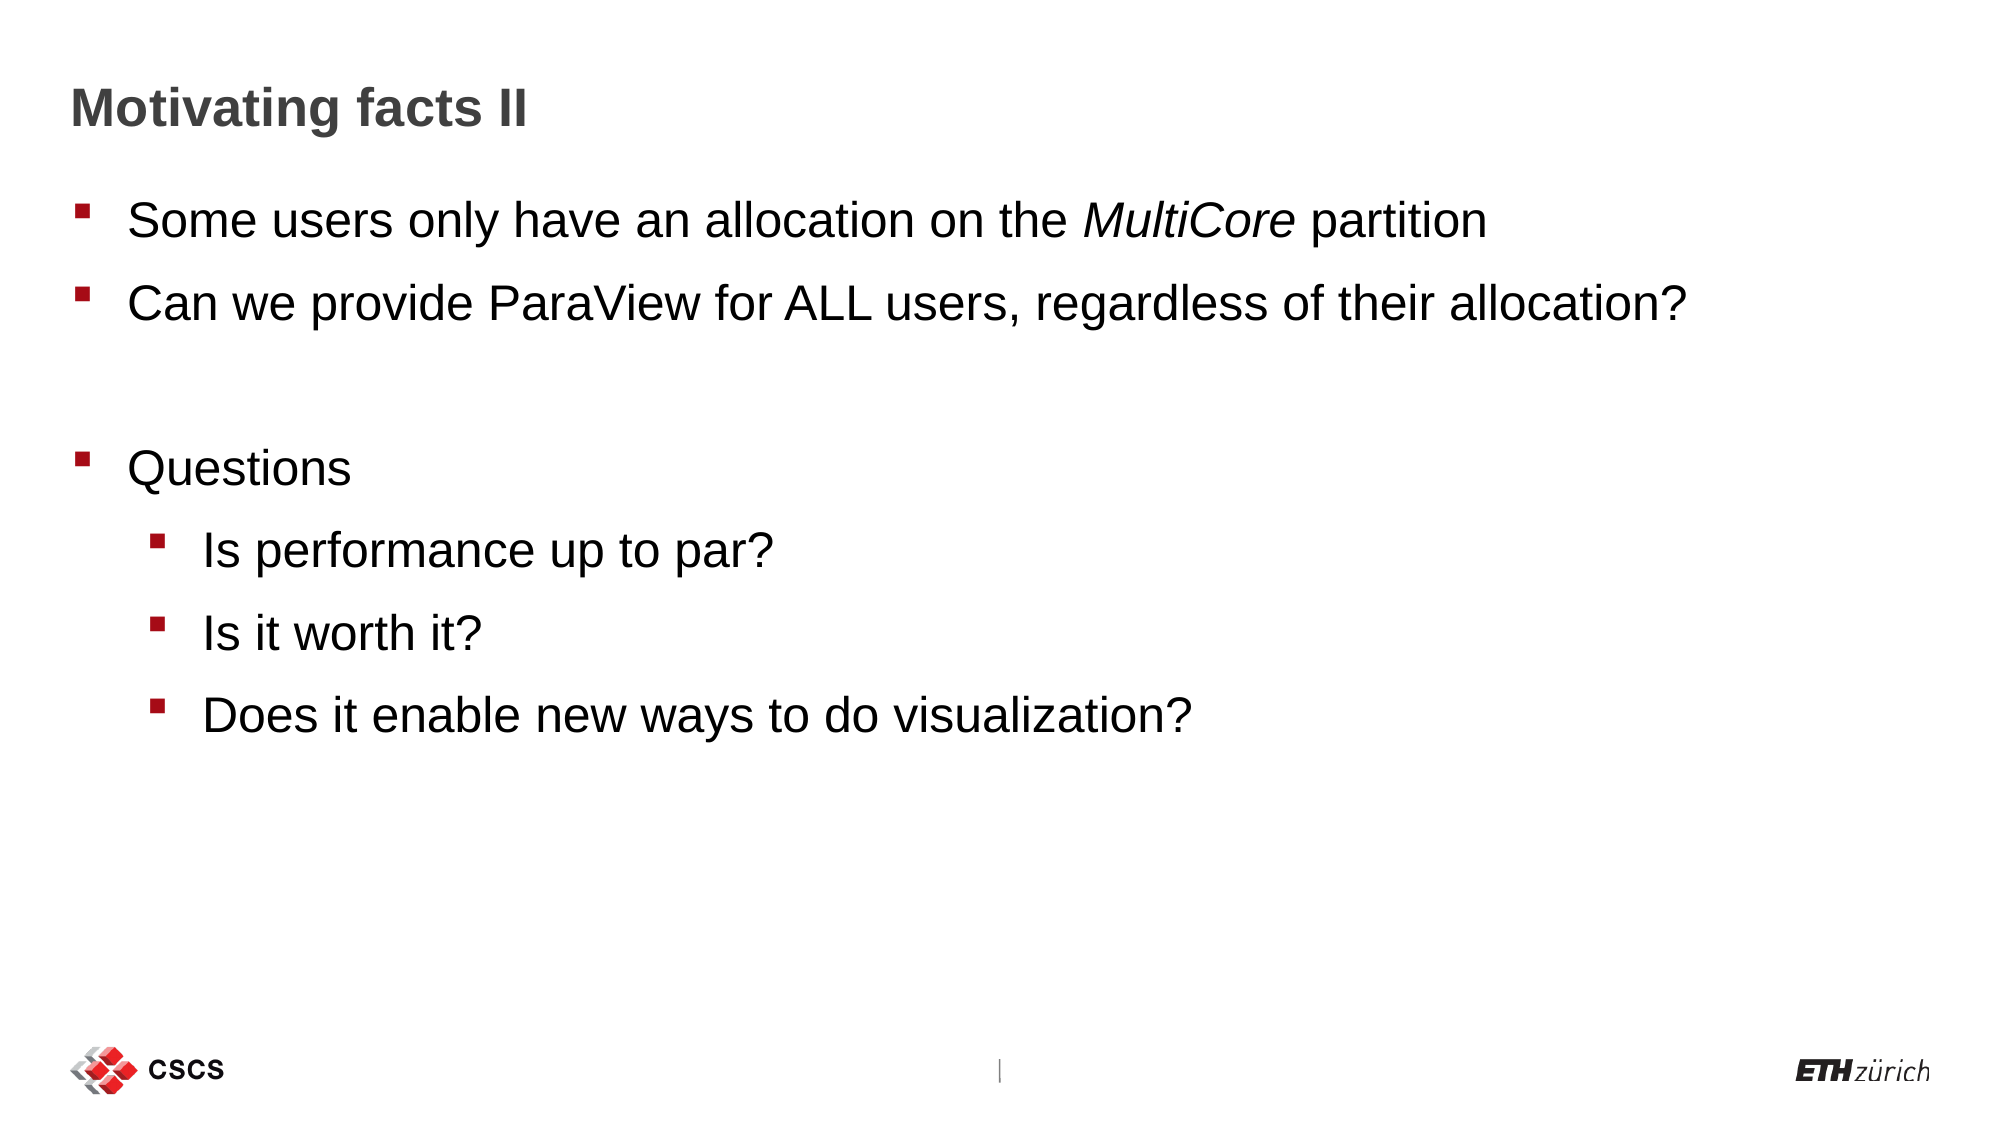

Motivating facts II
Some users only have an allocation on the MultiCore partition
Can we provide ParaView for ALL users, regardless of their allocation?

Questions
Is performance up to par?
Is it worth it?
Does it enable new ways to do visualization?